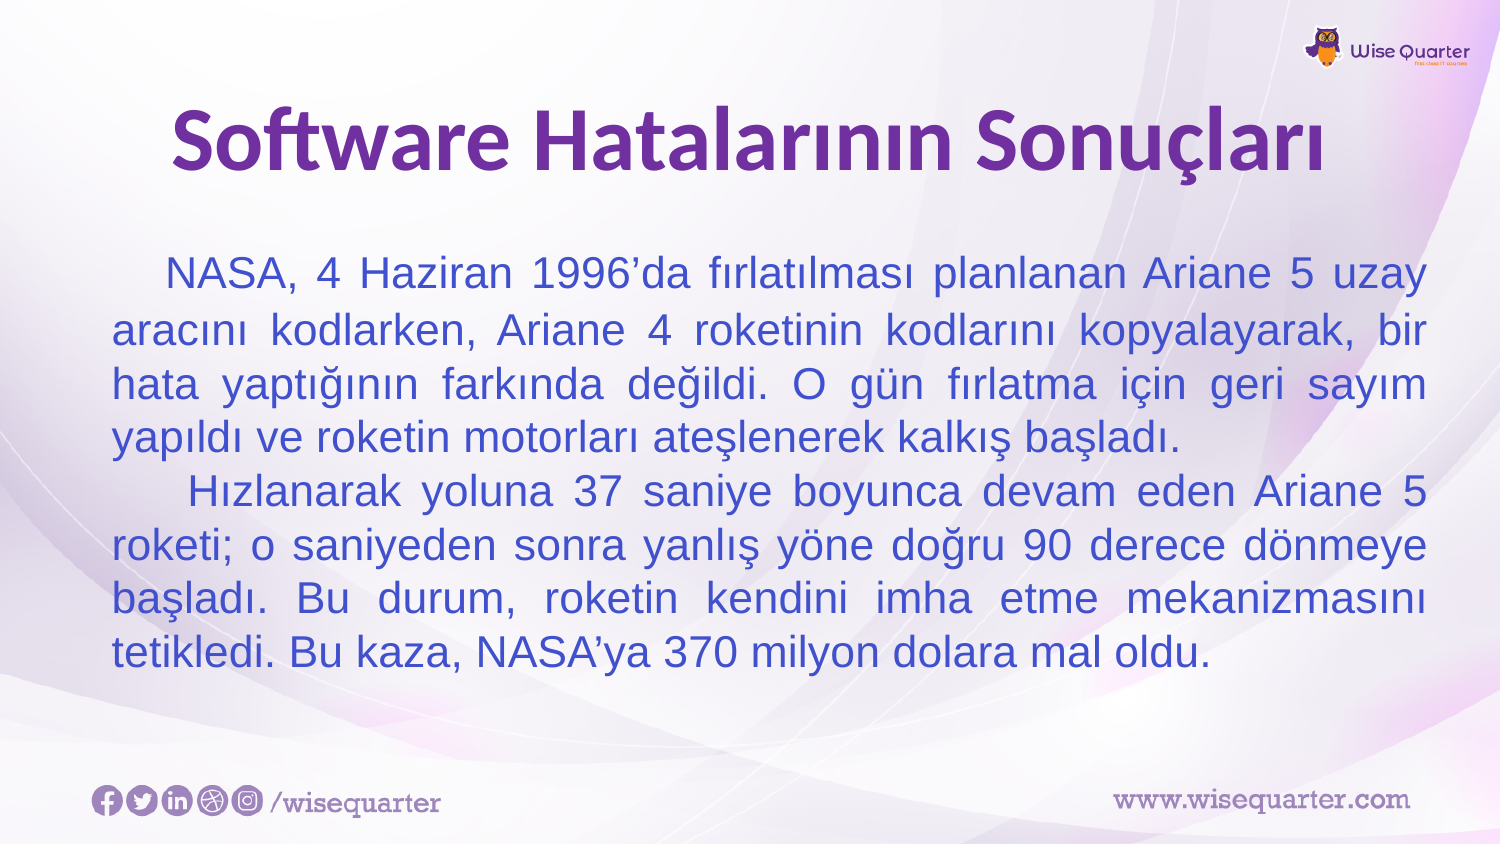

# Software Hatalarının Sonuçları
    NASA, 4 Haziran 1996’da fırlatılması planlanan Ariane 5 uzay aracını kodlarken, Ariane 4 roketinin kodlarını kopyalayarak, bir hata yaptığının farkında değildi. O gün fırlatma için geri sayım yapıldı ve roketin motorları ateşlenerek kalkış başladı.
     Hızlanarak yoluna 37 saniye boyunca devam eden Ariane 5 roketi; o saniyeden sonra yanlış yöne doğru 90 derece dönmeye başladı. Bu durum, roketin kendini imha etme mekanizmasını tetikledi. Bu kaza, NASA’ya 370 milyon dolara mal oldu.